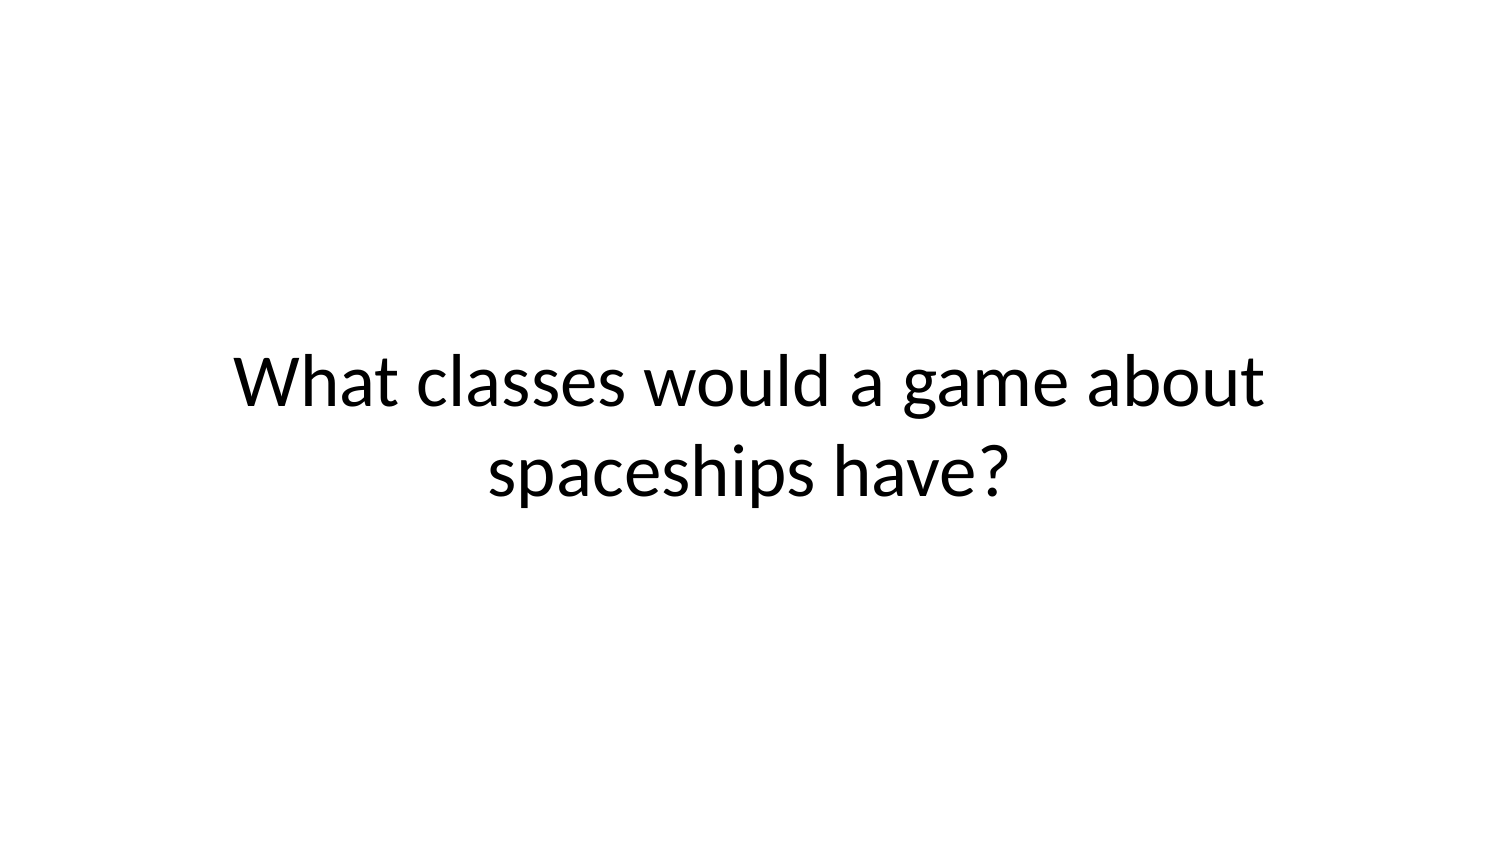

# What classes would a game about spaceships have?